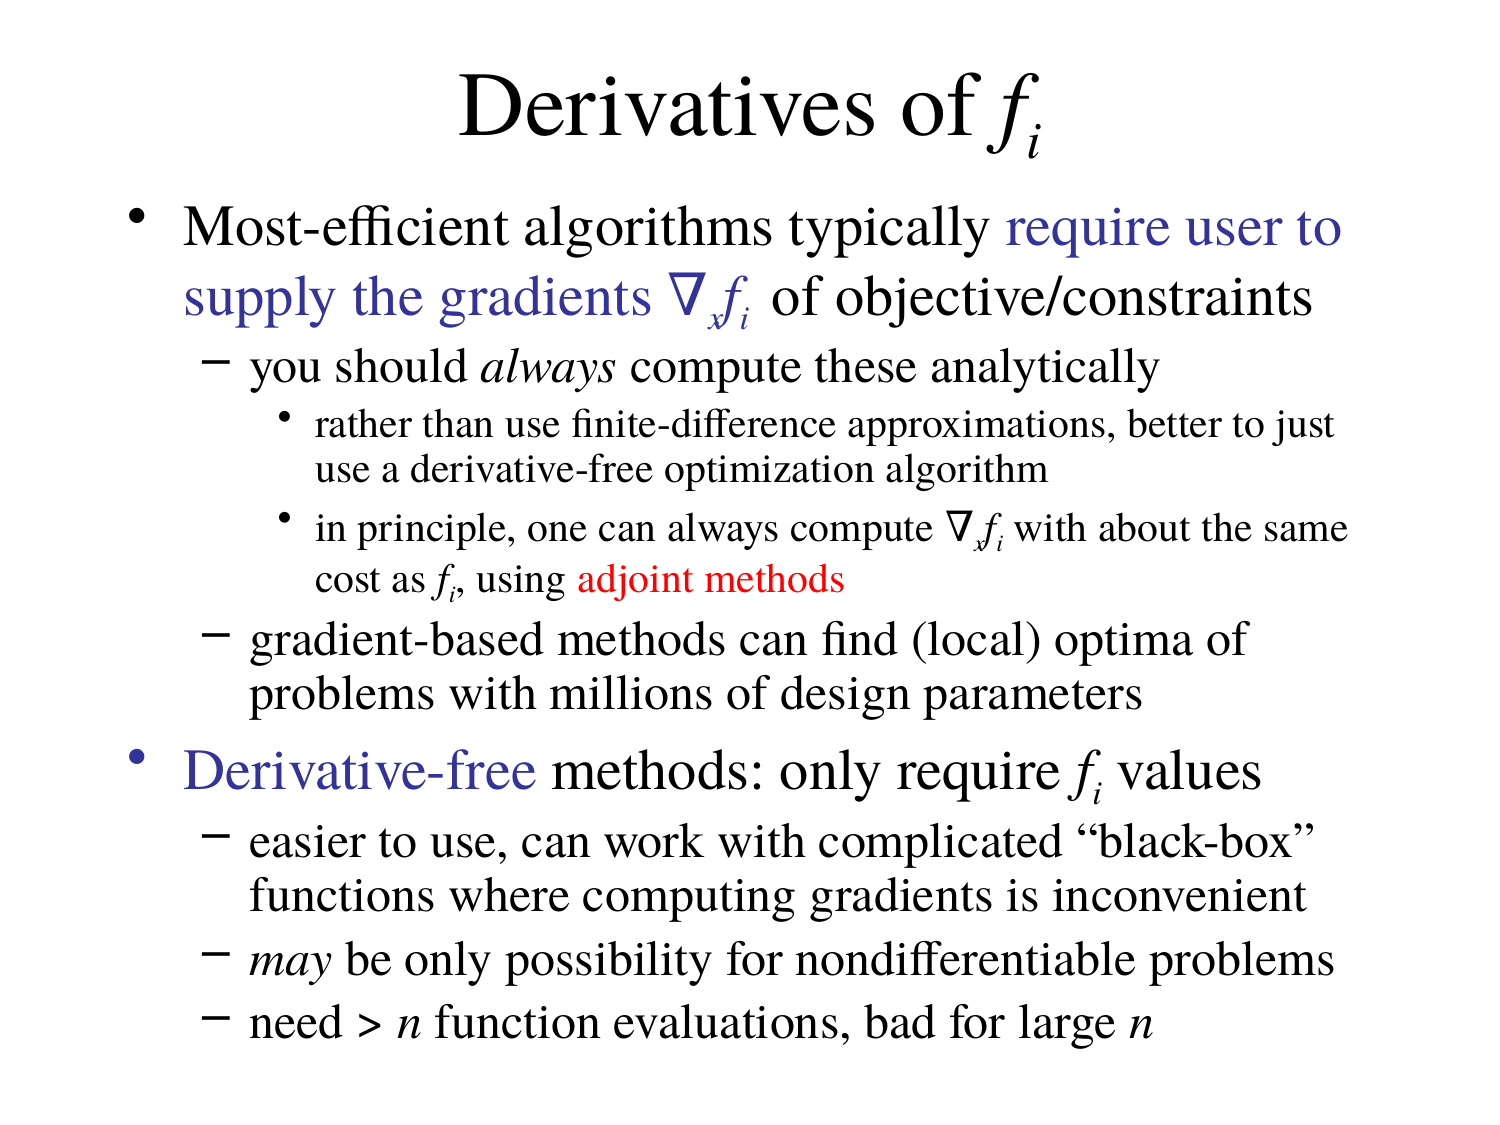

# Derivatives of fi
Most-efficient algorithms typically require user to supply the gradients ∇xfi  of objective/constraints
you should always compute these analytically
rather than use finite-difference approximations, better to just use a derivative-free optimization algorithm
in principle, one can always compute ∇xfi with about the same cost as fi, using adjoint methods
gradient-based methods can find (local) optima of problems with millions of design parameters
Derivative-free methods: only require fi values
easier to use, can work with complicated “black-box” functions where computing gradients is inconvenient
may be only possibility for nondifferentiable problems
need > n function evaluations, bad for large n